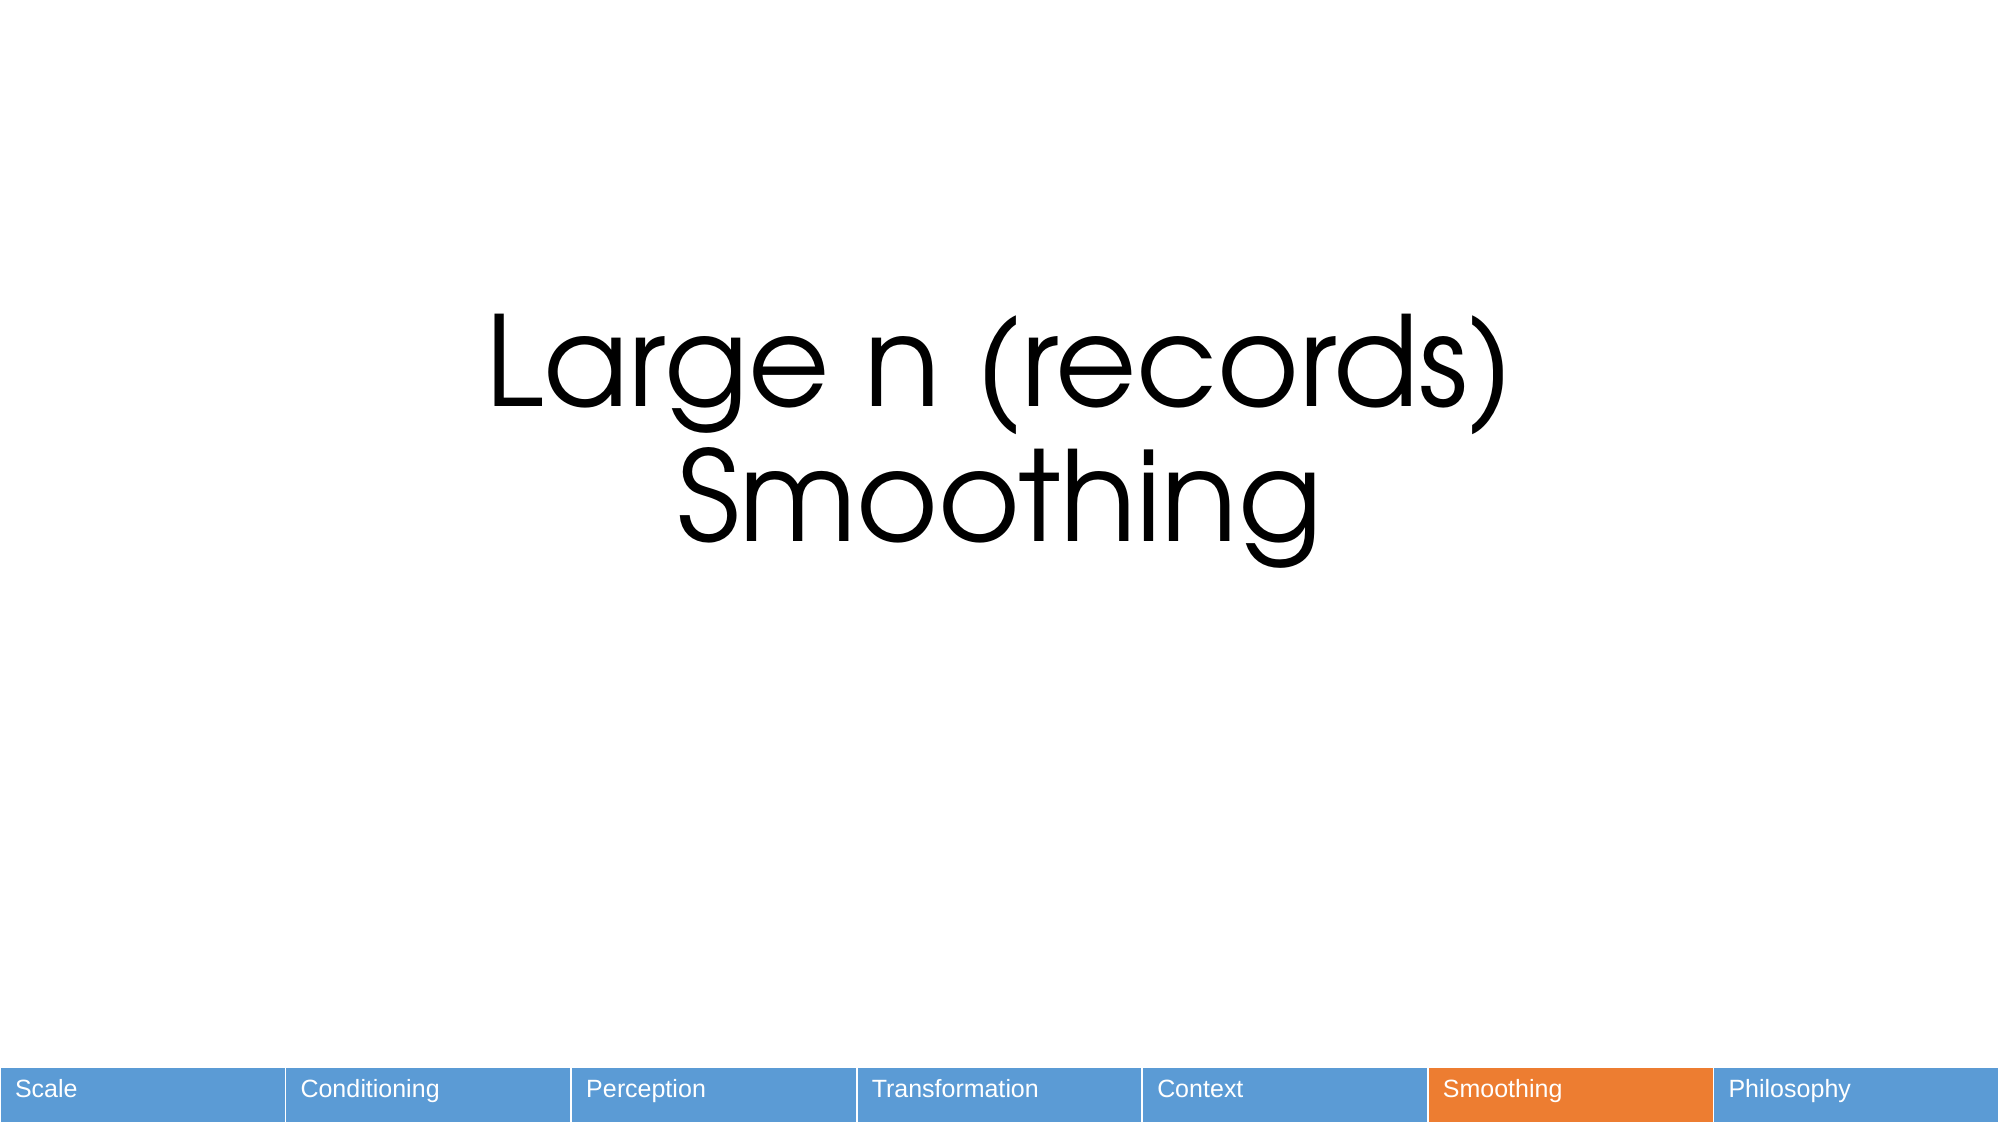

# Large n (records) Smoothing

| Scale | Conditioning | Perception | Transformation | Context | Smoothing | Philosophy |
| --- | --- | --- | --- | --- | --- | --- |